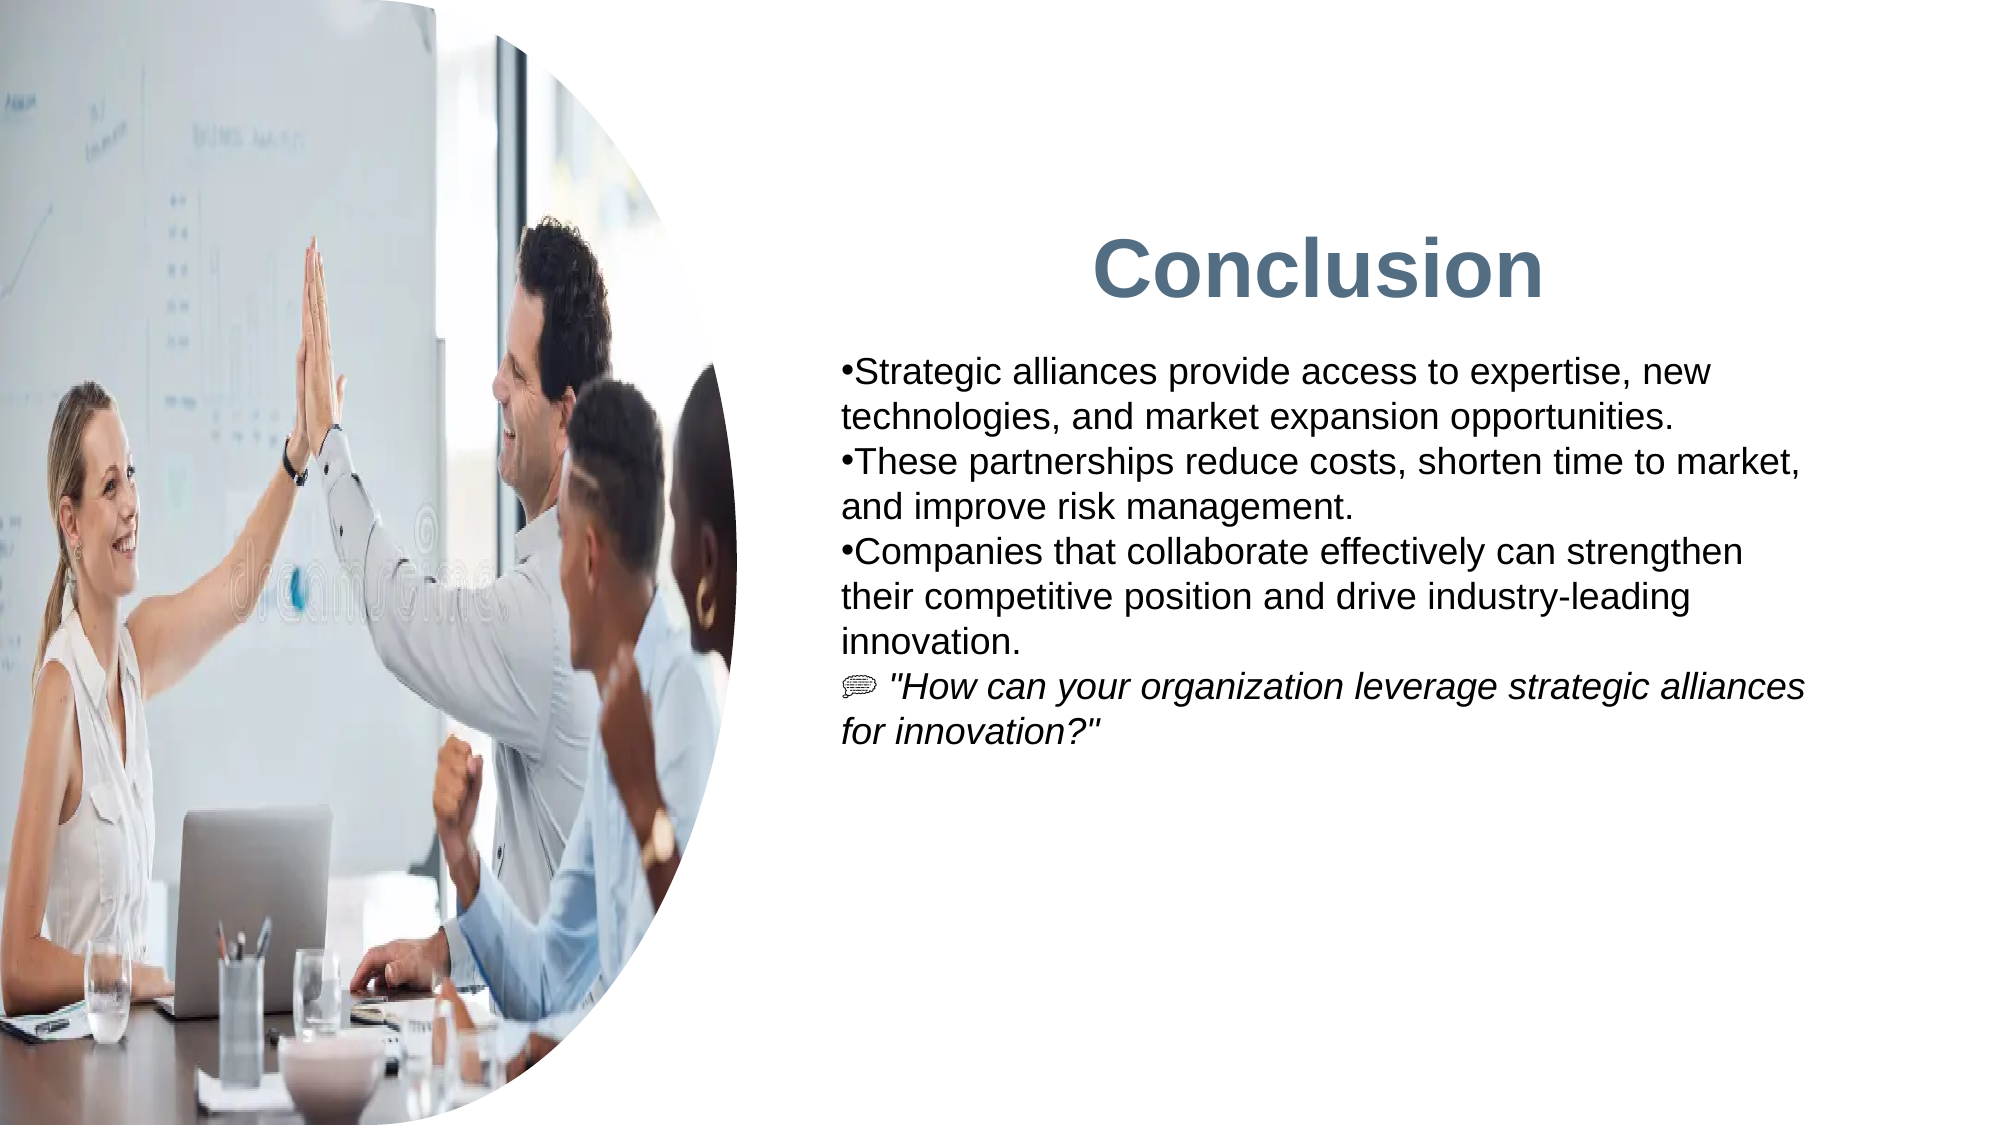

Conclusion
Strategic alliances provide access to expertise, new technologies, and market expansion opportunities.
These partnerships reduce costs, shorten time to market, and improve risk management.
Companies that collaborate effectively can strengthen their competitive position and drive industry-leading innovation.
💭 "How can your organization leverage strategic alliances for innovation?"